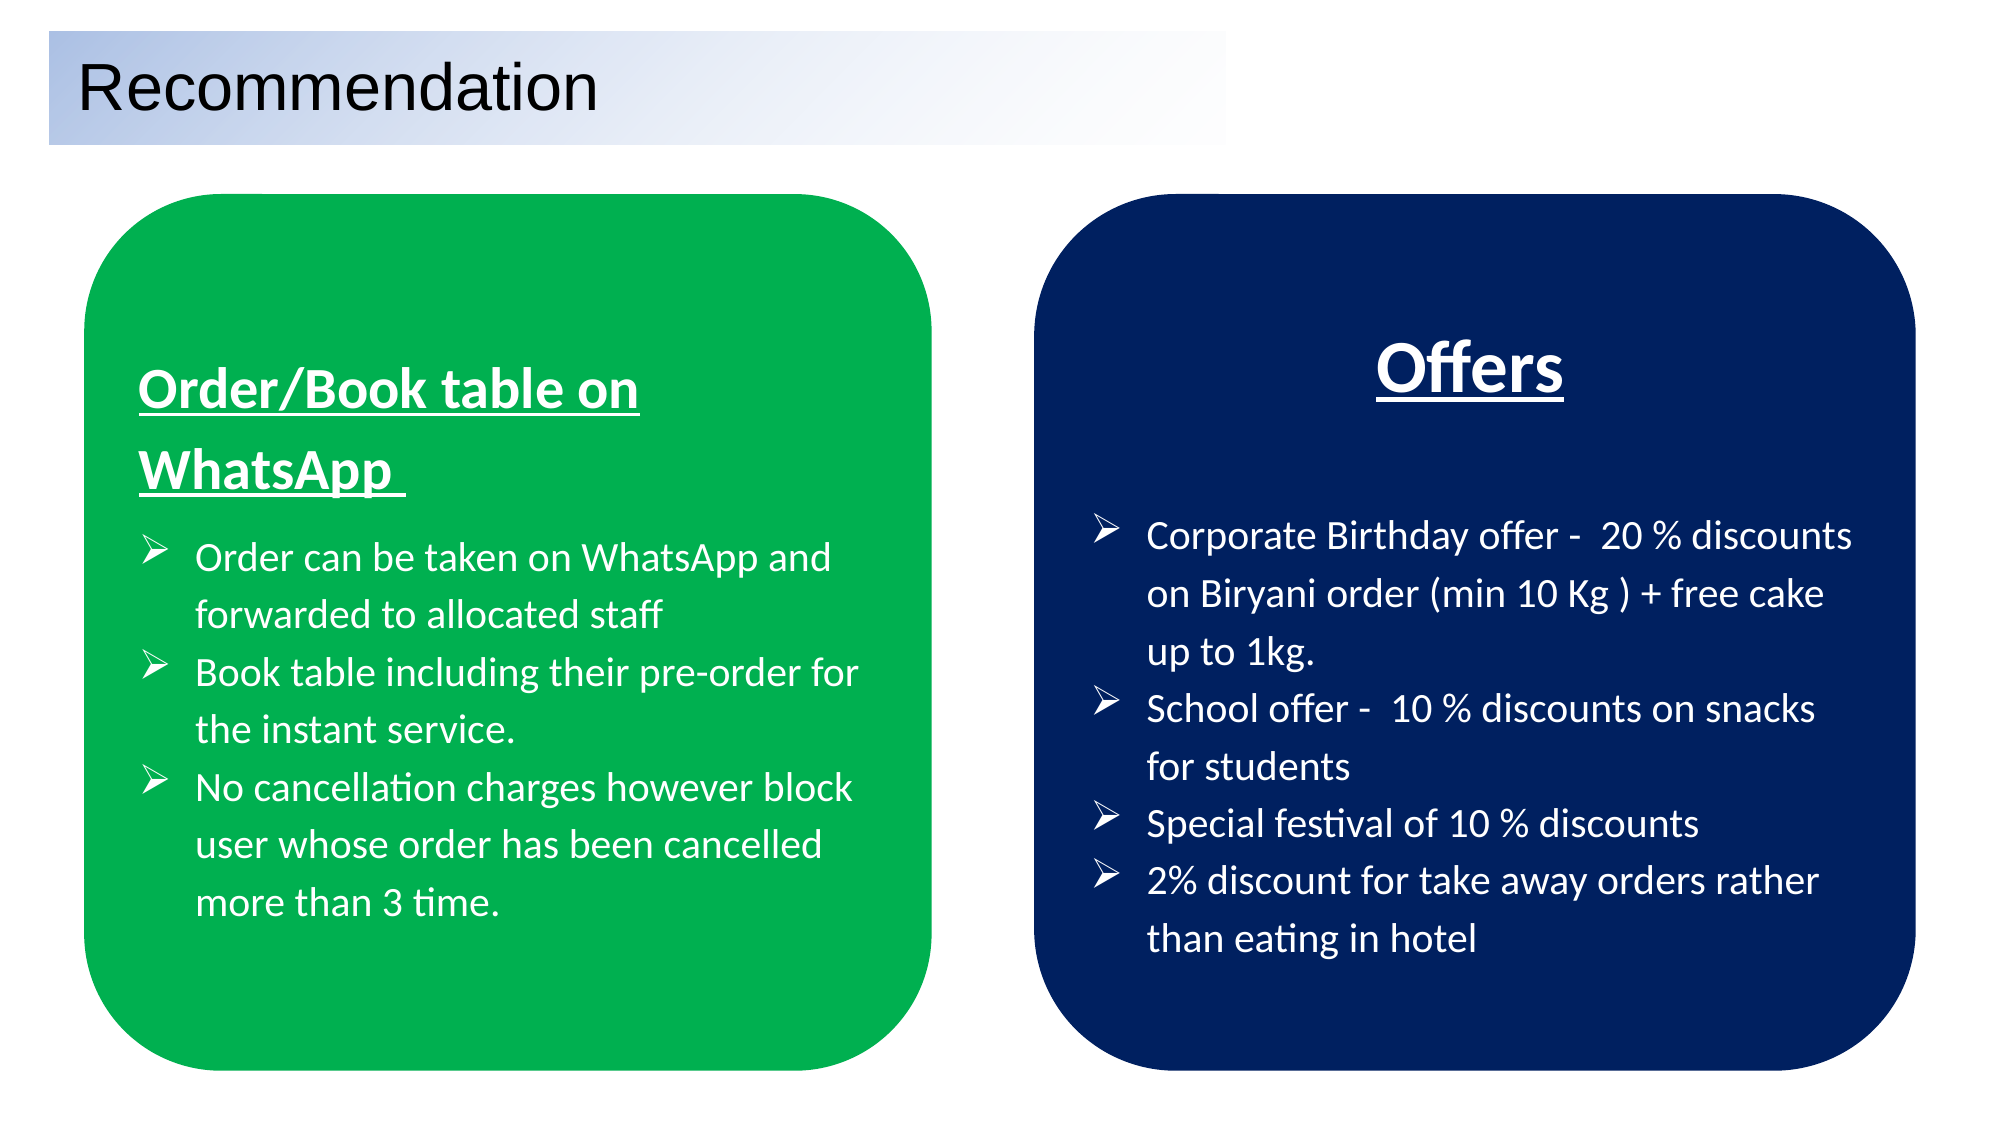

Recommendation
Order/Book table on WhatsApp
Order can be taken on WhatsApp and forwarded to allocated staff
Book table including their pre-order for the instant service.
No cancellation charges however block user whose order has been cancelled more than 3 time.
Offers

Corporate Birthday offer -  20 % discounts on Biryani order (min 10 Kg ) + free cake up to 1kg.
School offer -  10 % discounts on snacks for students
Special festival of 10 % discounts
2% discount for take away orders rather than eating in hotel